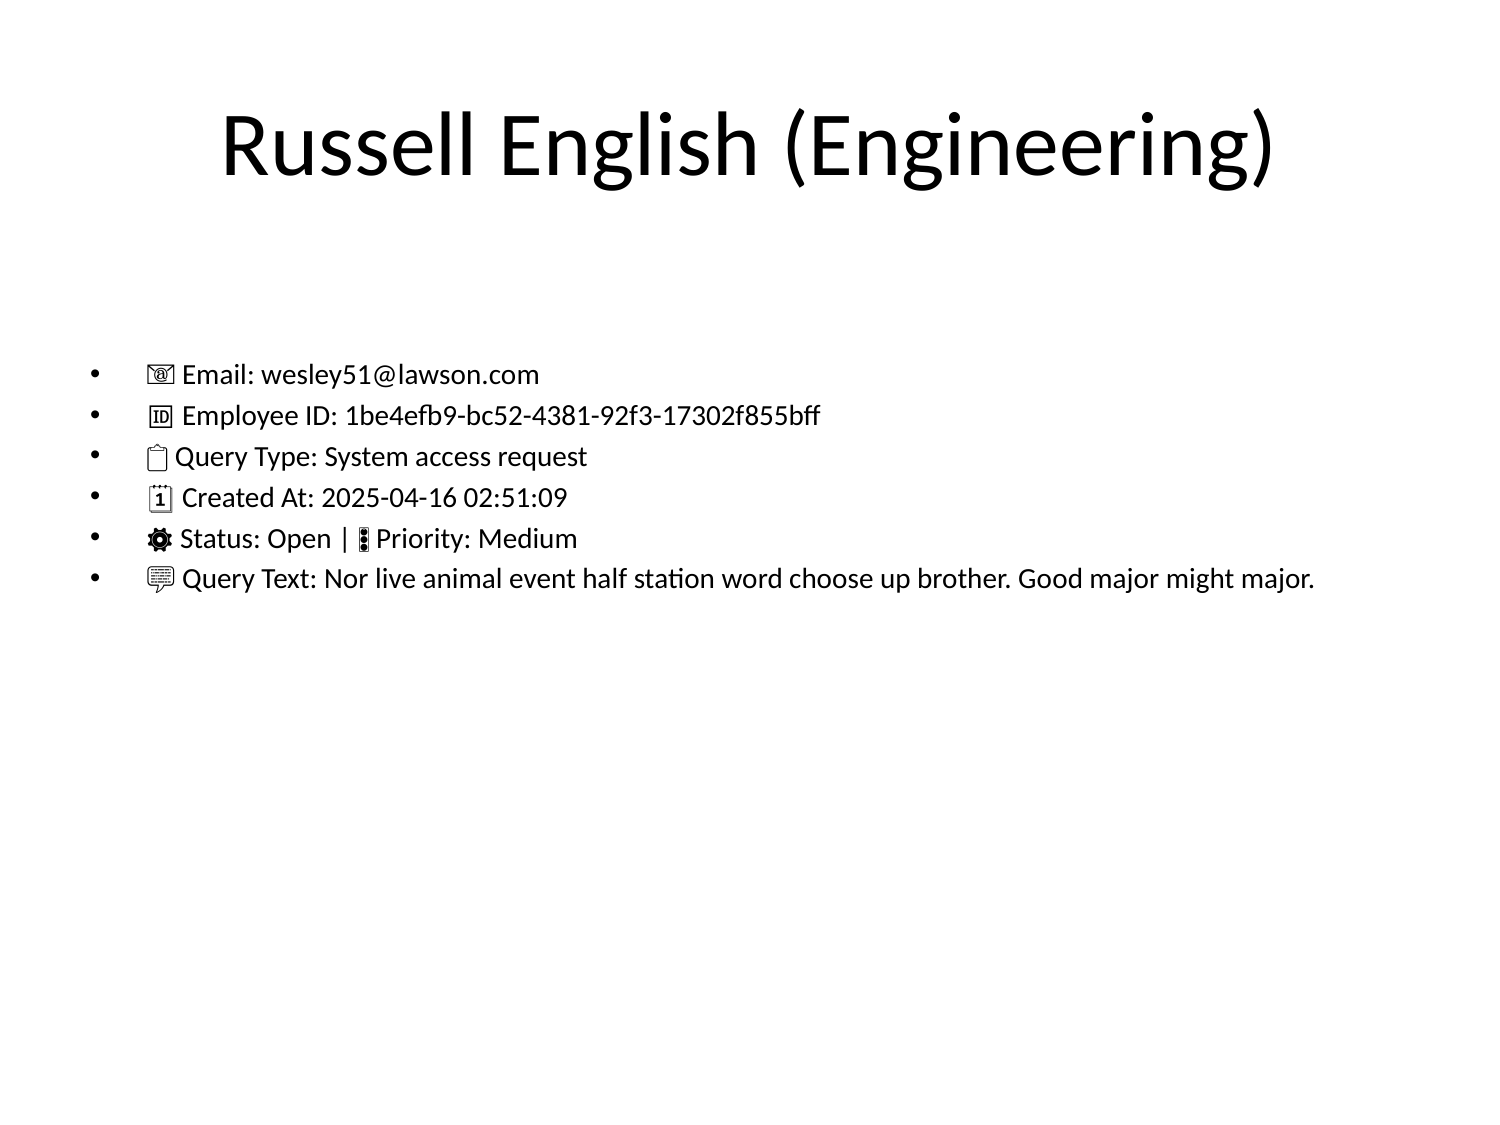

# Russell English (Engineering)

📧 Email: wesley51@lawson.com
🆔 Employee ID: 1be4efb9-bc52-4381-92f3-17302f855bff
📋 Query Type: System access request
🗓 Created At: 2025-04-16 02:51:09
⚙ Status: Open | 🚦 Priority: Medium
💬 Query Text: Nor live animal event half station word choose up brother. Good major might major.